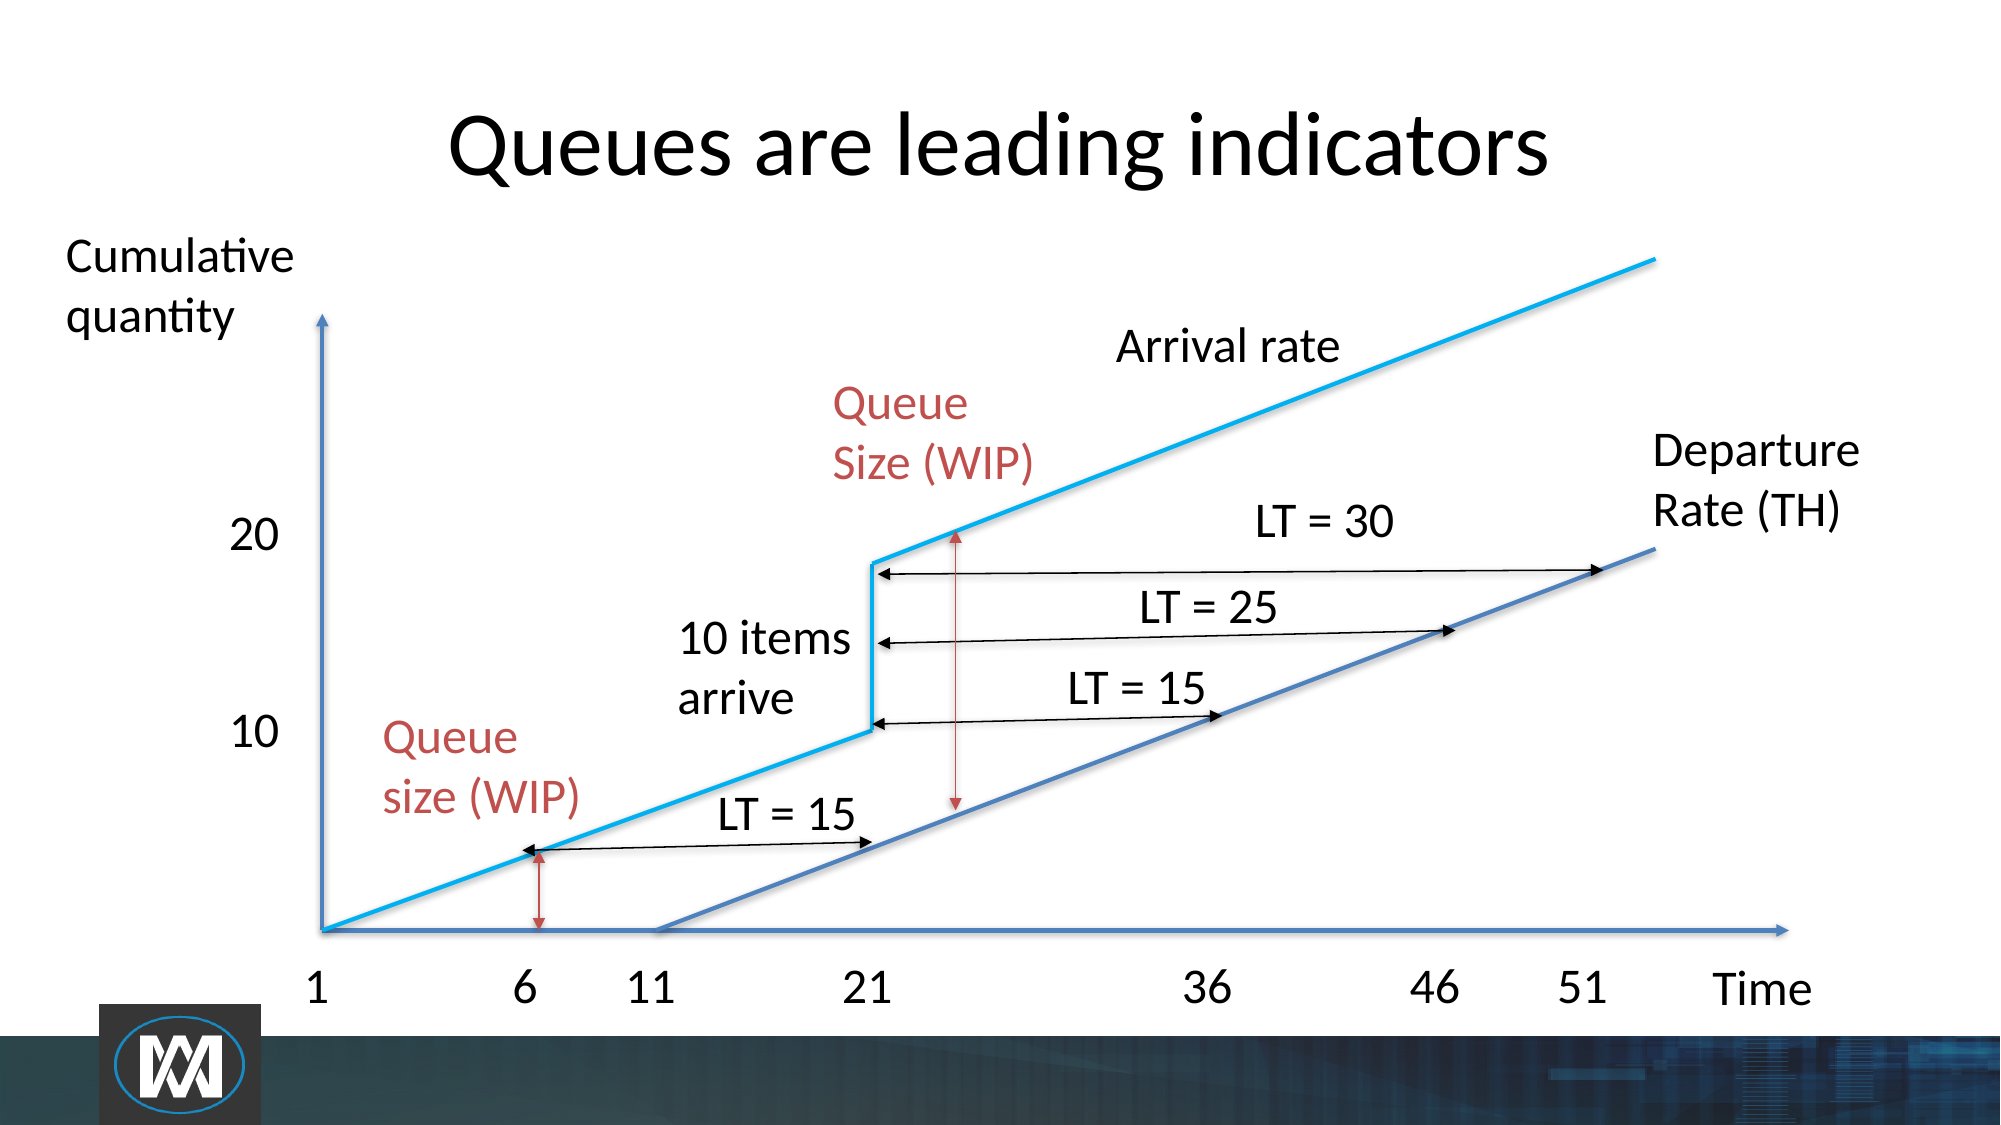

# Queues are leading indicators
Cumulative
quantity
Arrival rate
Queue
Size (WIP)
Departure
Rate (TH)
LT = 30
20
LT = 25
10 items
arrive
LT = 15
10
Queue
size (WIP)
LT = 15
1
6
11
21
36
46
51
Time